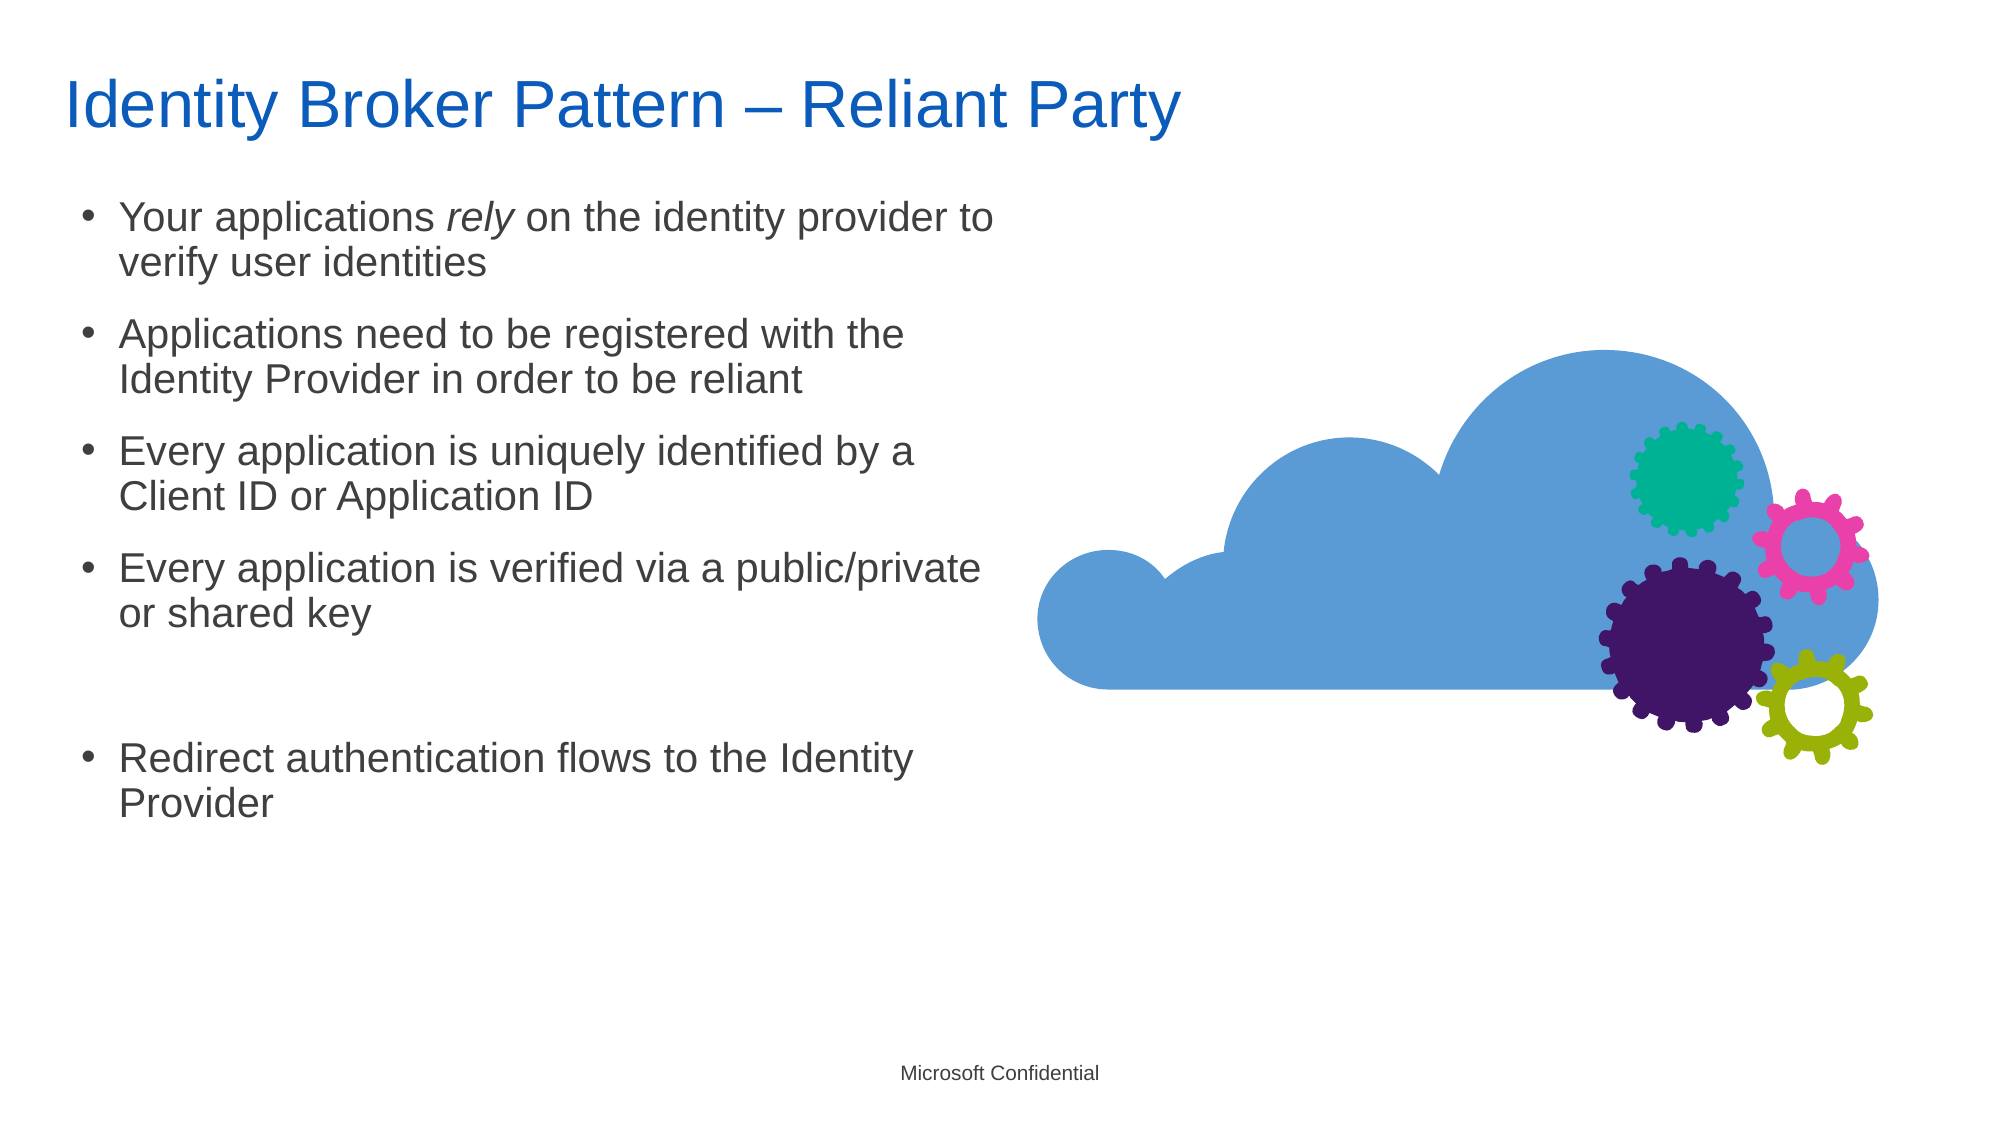

# Identity Broker Pattern – Reliant Party
Your applications rely on the identity provider to verify user identities
Applications need to be registered with the Identity Provider in order to be reliant
Every application is uniquely identified by a Client ID or Application ID
Every application is verified via a public/private or shared key

Redirect authentication flows to the Identity Provider